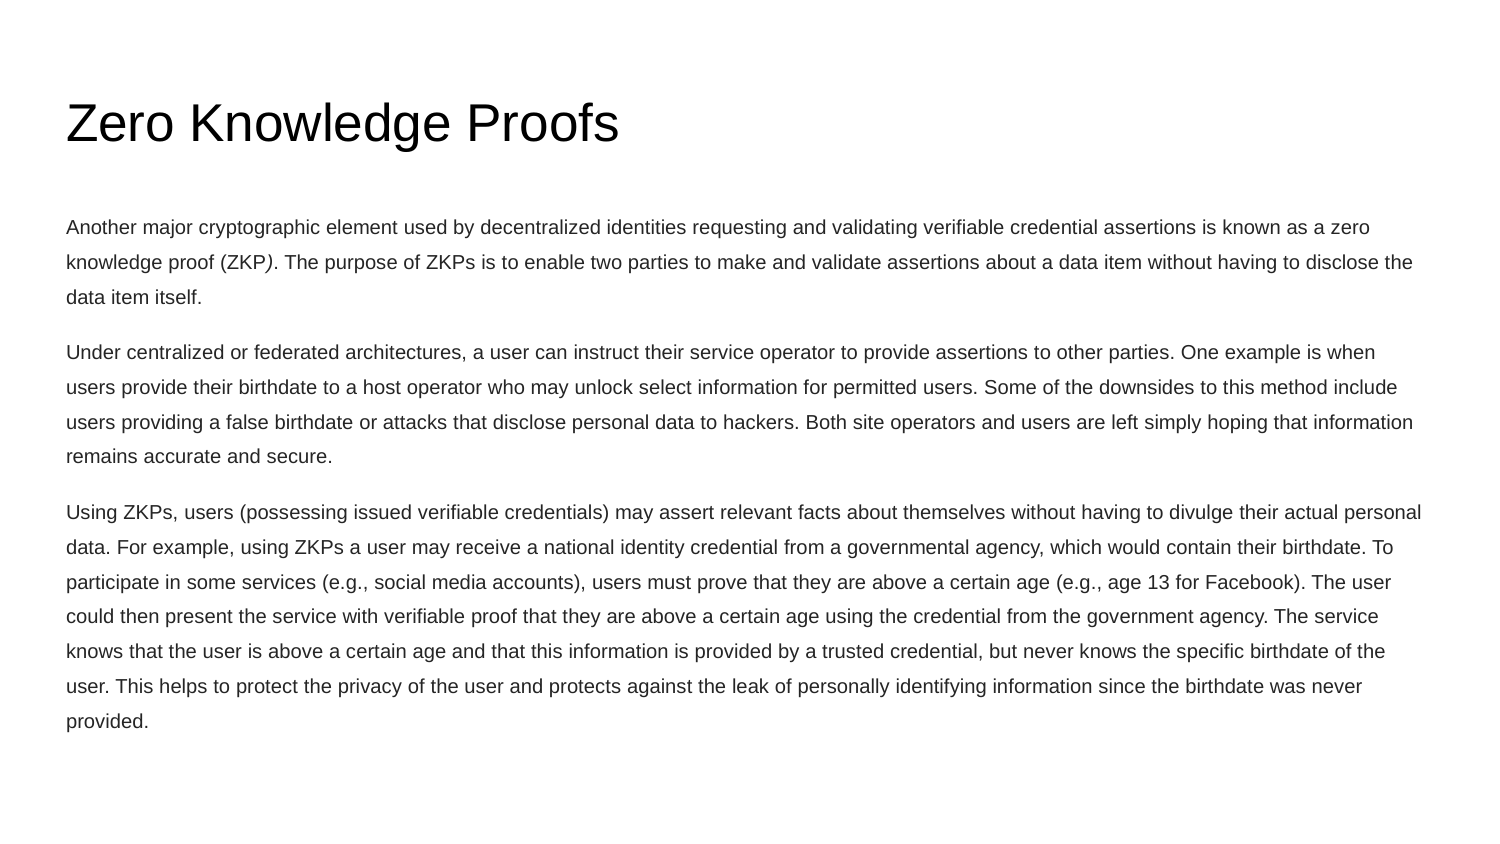

# Zero Knowledge Proofs
Another major cryptographic element used by decentralized identities requesting and validating verifiable credential assertions is known as a zero knowledge proof (ZKP). The purpose of ZKPs is to enable two parties to make and validate assertions about a data item without having to disclose the data item itself.
Under centralized or federated architectures, a user can instruct their service operator to provide assertions to other parties. One example is when users provide their birthdate to a host operator who may unlock select information for permitted users. Some of the downsides to this method include users providing a false birthdate or attacks that disclose personal data to hackers. Both site operators and users are left simply hoping that information remains accurate and secure.
Using ZKPs, users (possessing issued verifiable credentials) may assert relevant facts about themselves without having to divulge their actual personal data. For example, using ZKPs a user may receive a national identity credential from a governmental agency, which would contain their birthdate. To participate in some services (e.g., social media accounts), users must prove that they are above a certain age (e.g., age 13 for Facebook). The user could then present the service with verifiable proof that they are above a certain age using the credential from the government agency. The service knows that the user is above a certain age and that this information is provided by a trusted credential, but never knows the specific birthdate of the user. This helps to protect the privacy of the user and protects against the leak of personally identifying information since the birthdate was never provided.